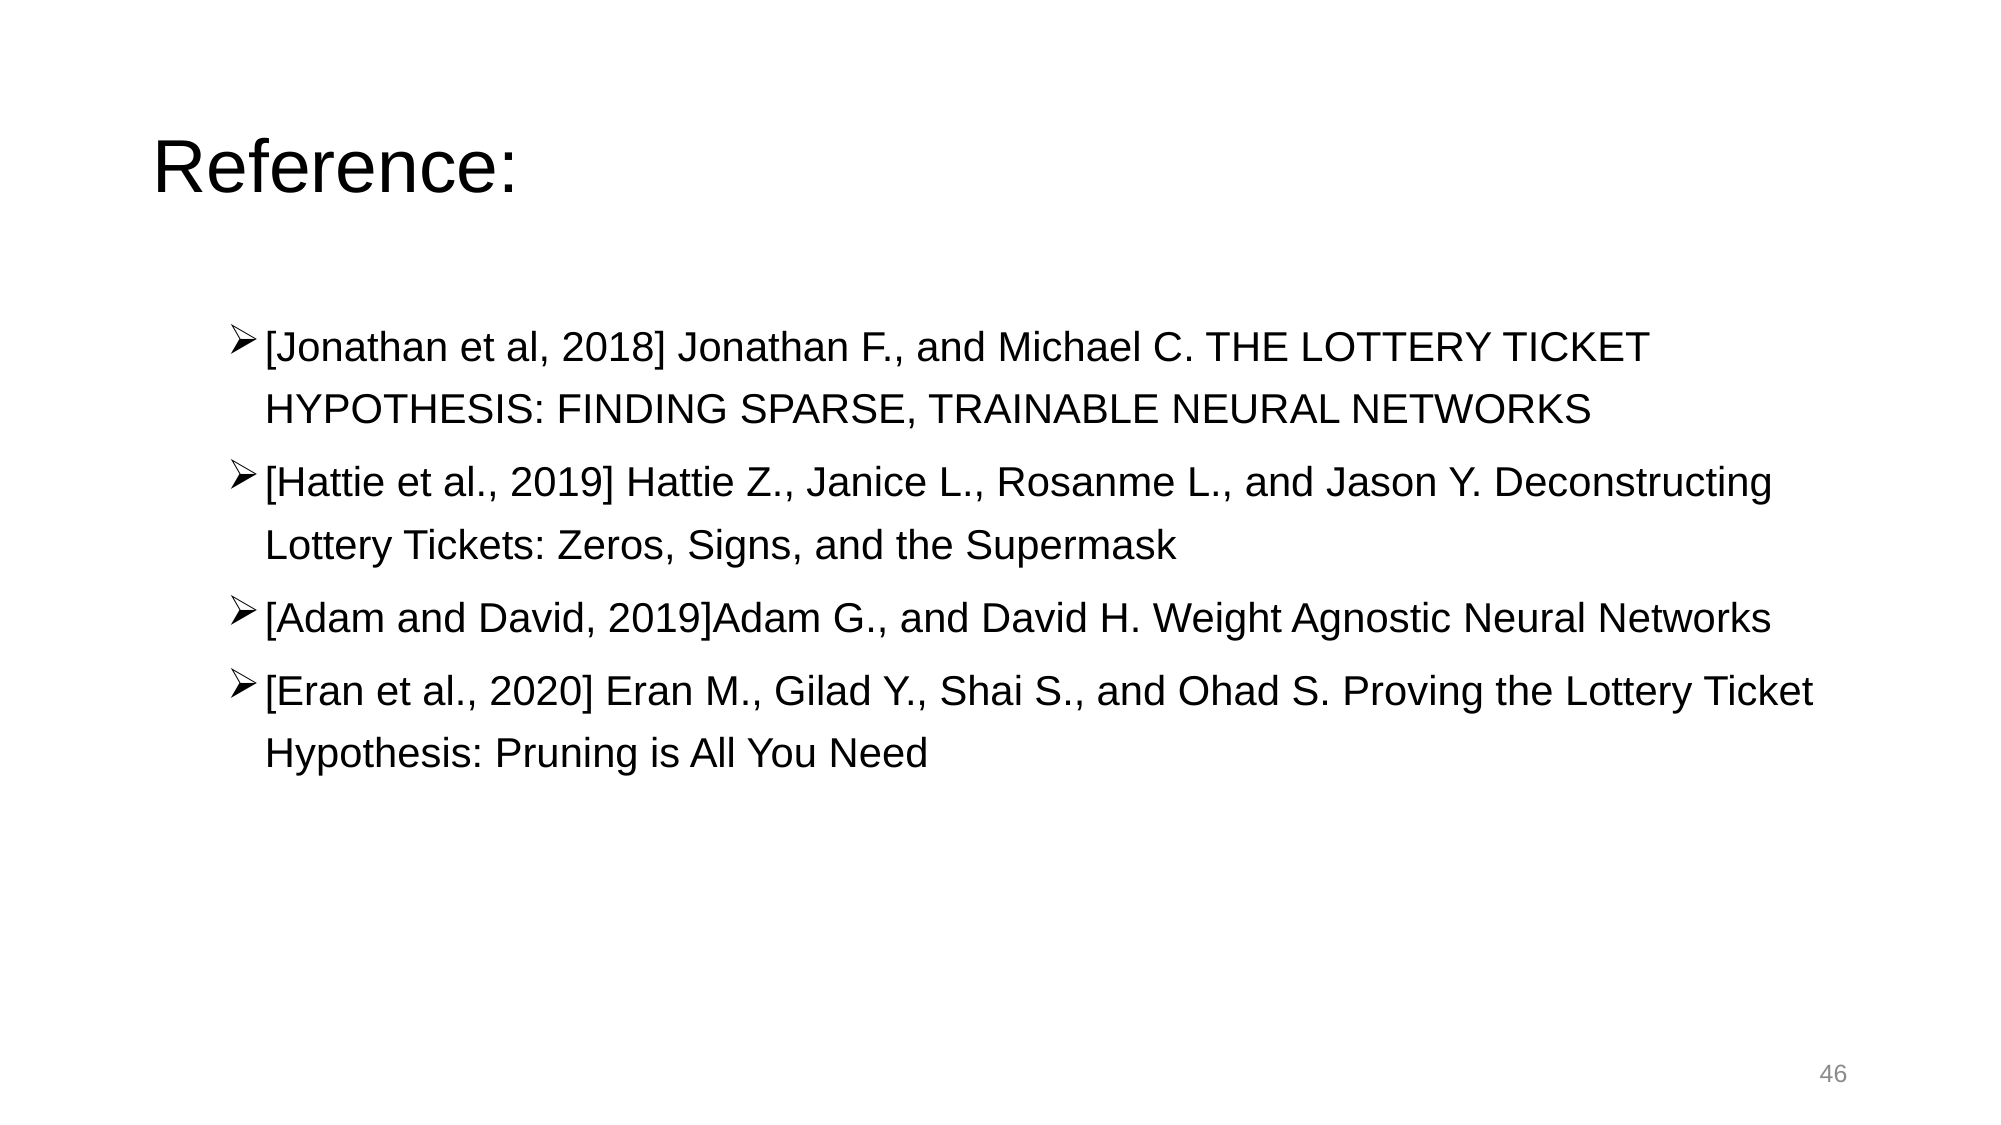

# Reference:
[Jonathan et al, 2018] Jonathan F., and Michael C. THE LOTTERY TICKET HYPOTHESIS: FINDING SPARSE, TRAINABLE NEURAL NETWORKS
[Hattie et al., 2019] Hattie Z., Janice L., Rosanme L., and Jason Y. Deconstructing Lottery Tickets: Zeros, Signs, and the Supermask
[Adam and David, 2019]Adam G., and David H. Weight Agnostic Neural Networks
[Eran et al., 2020] Eran M., Gilad Y., Shai S., and Ohad S. Proving the Lottery Ticket Hypothesis: Pruning is All You Need

46